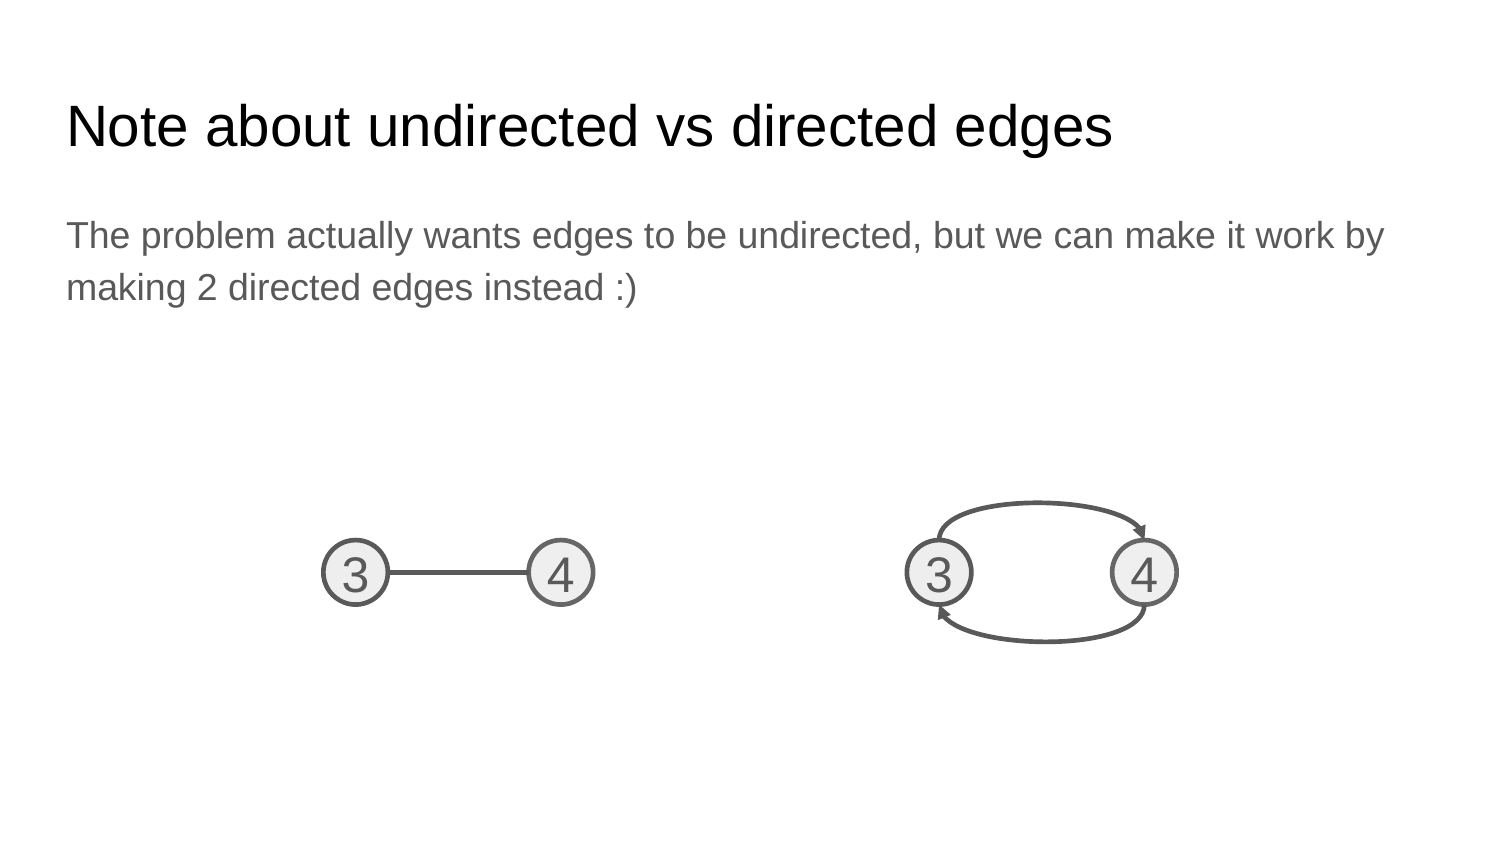

# Note about undirected vs directed edges
The problem actually wants edges to be undirected, but we can make it work by making 2 directed edges instead :)
3
4
3
4